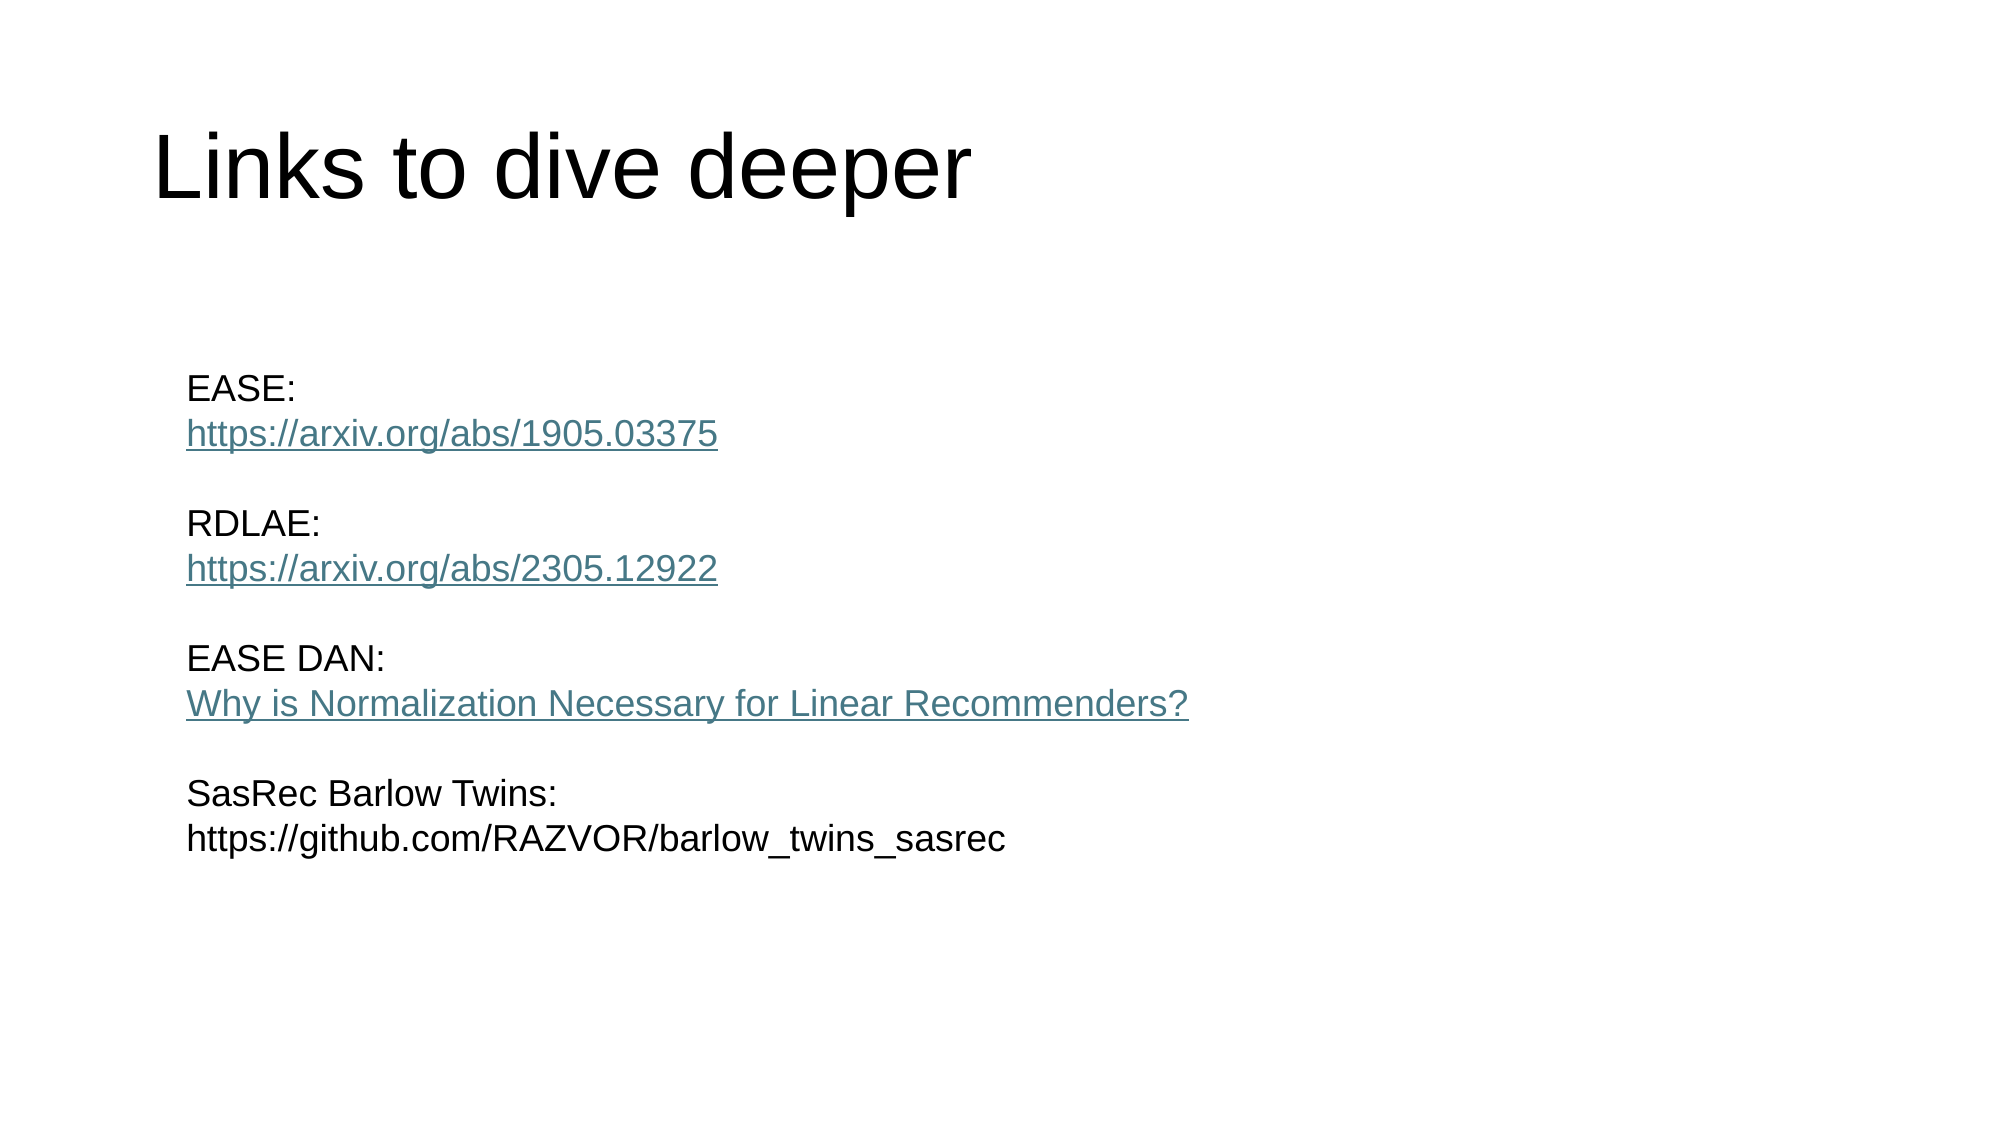

# Links to dive deeper
EASE:
https://arxiv.org/abs/1905.03375

RDLAE:
https://arxiv.org/abs/2305.12922

EASE DAN:
Why is Normalization Necessary for Linear Recommenders?

SasRec Barlow Twins:
https://github.com/RAZVOR/barlow_twins_sasrec